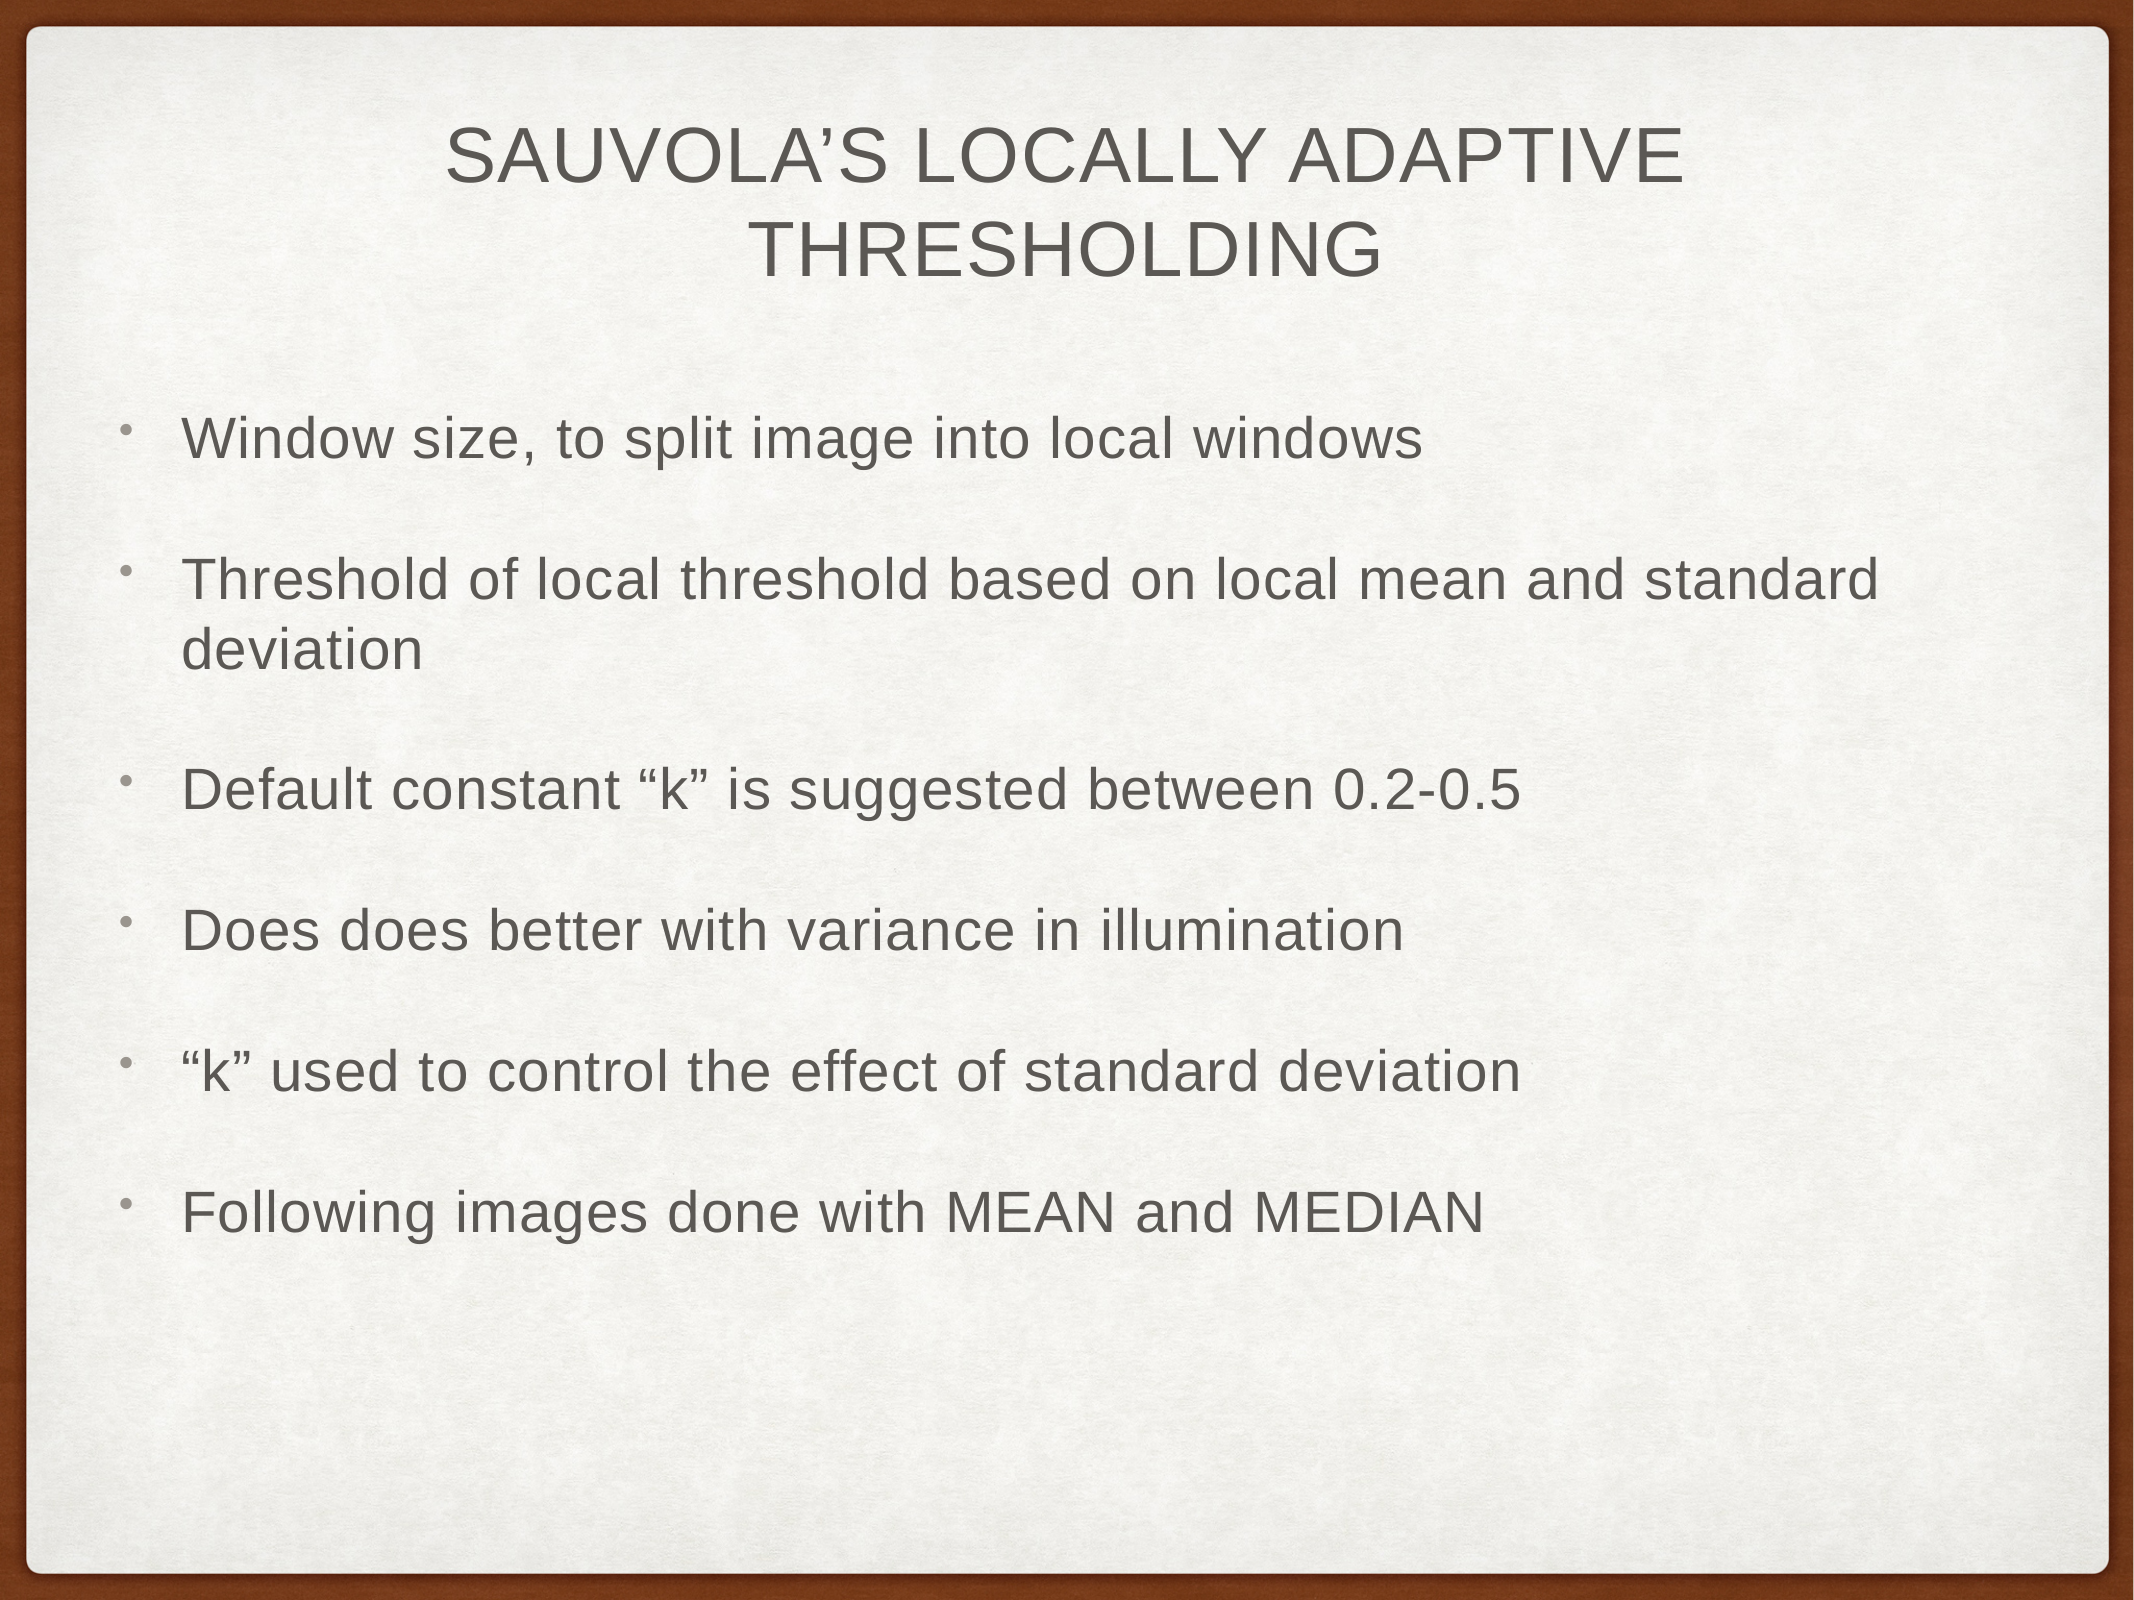

# Sauvola’s Locally Adaptive Thresholding
Window size, to split image into local windows
Threshold of local threshold based on local mean and standard deviation
Default constant “k” is suggested between 0.2-0.5
Does does better with variance in illumination
“k” used to control the effect of standard deviation
Following images done with MEAN and MEDIAN